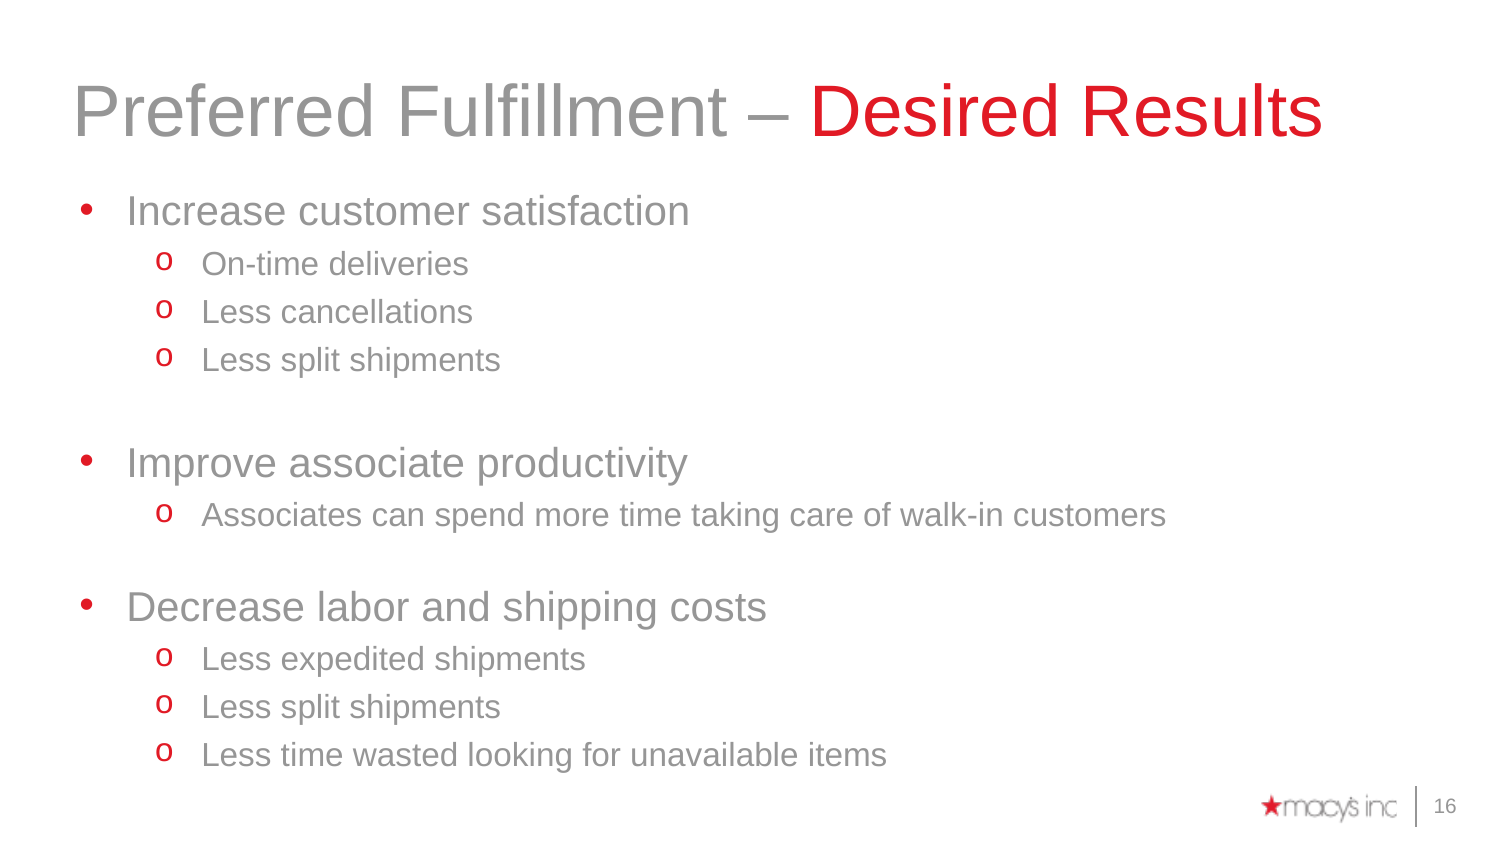

Preferred Fulfillment – Desired Results
Increase customer satisfaction
On-time deliveries
Less cancellations
Less split shipments
Improve associate productivity
Associates can spend more time taking care of walk-in customers

Decrease labor and shipping costs
Less expedited shipments
Less split shipments
Less time wasted looking for unavailable items